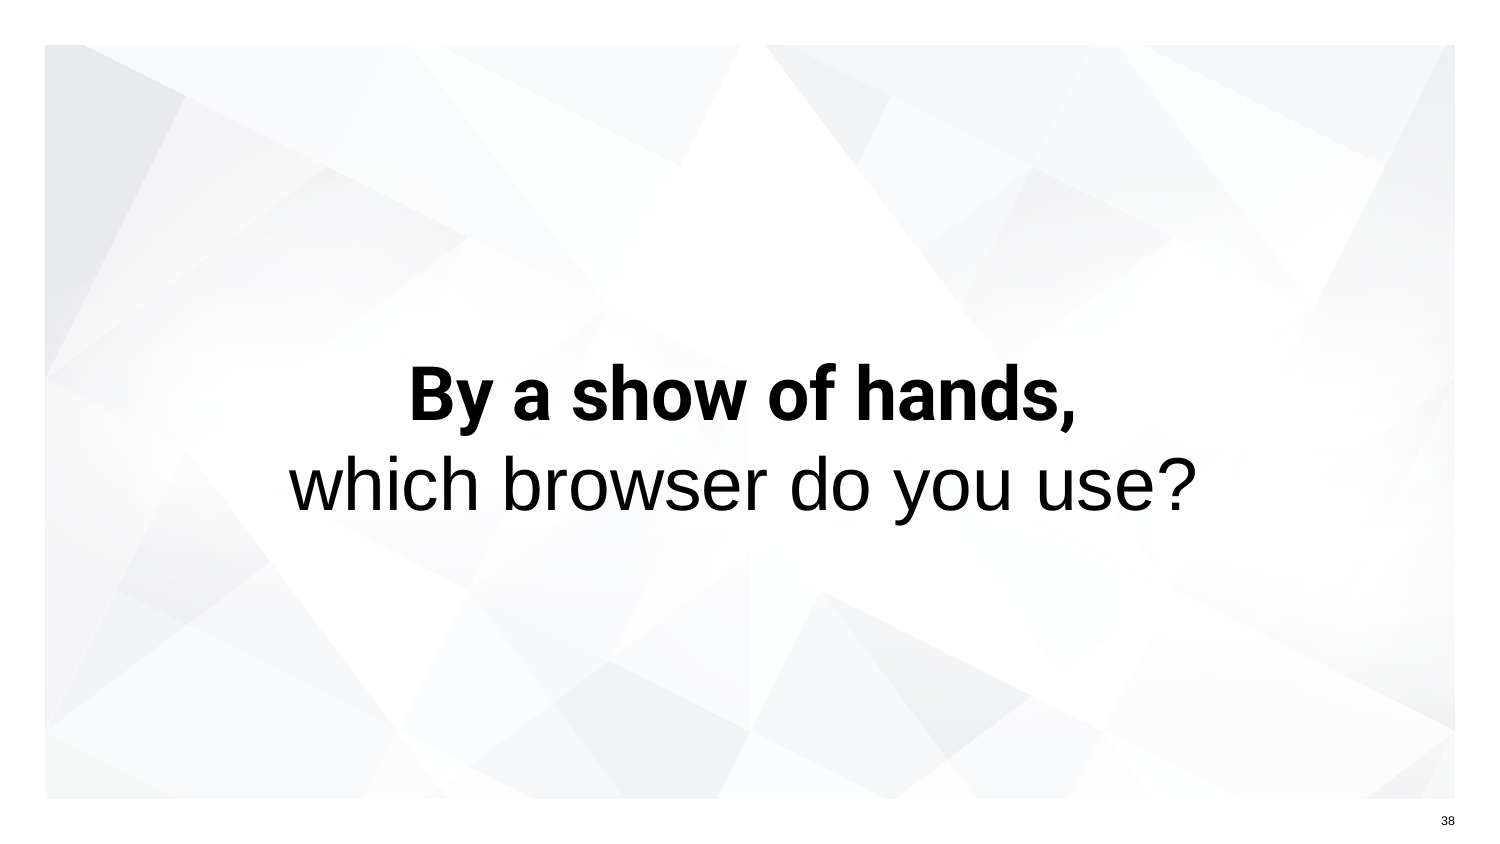

# By a show of hands,
which browser do you use?